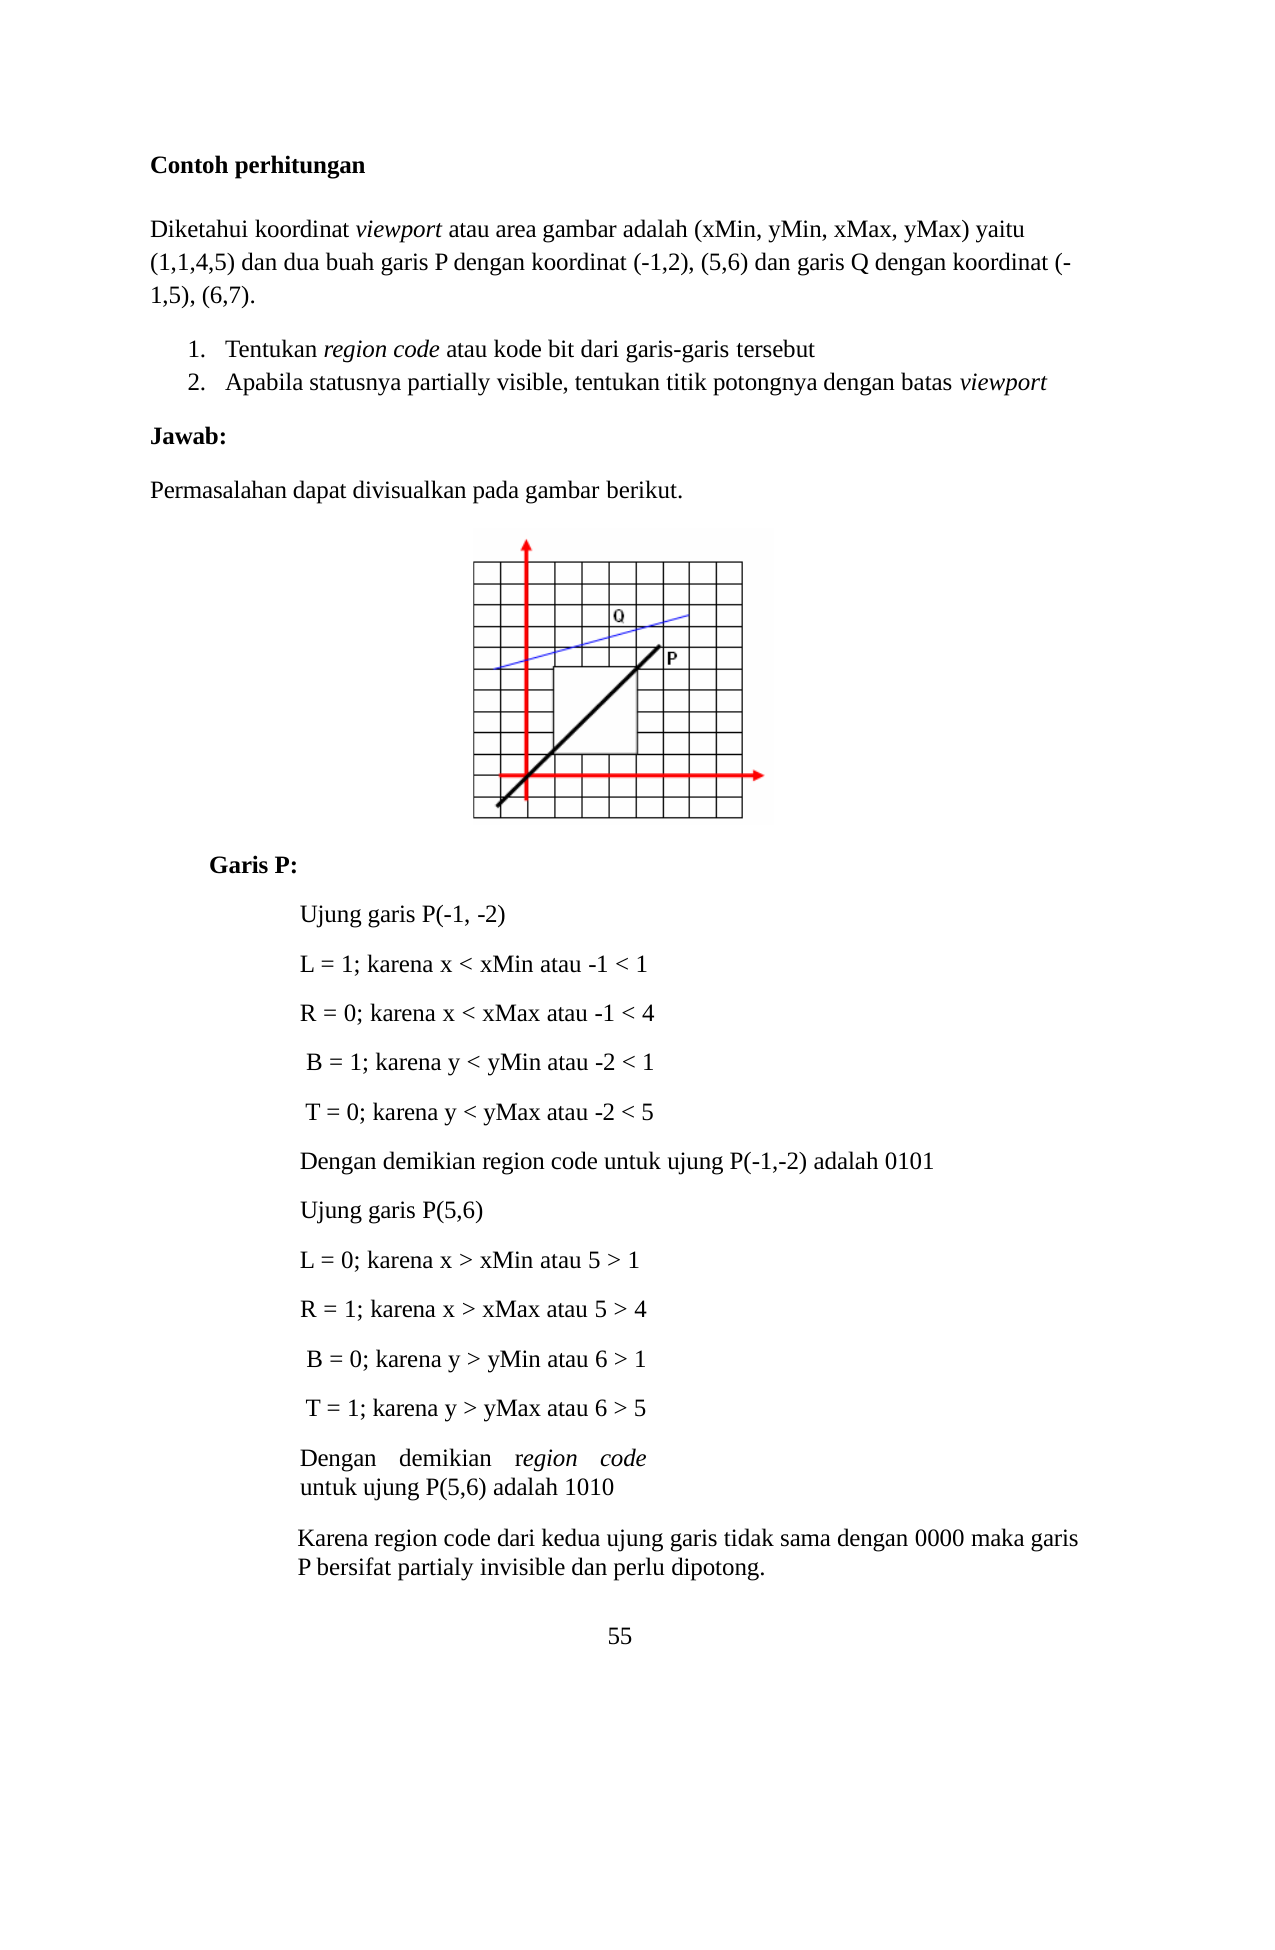

Contoh perhitungan

Diketahui koordinat viewport atau area gambar adalah (xMin, yMin, xMax, yMax) yaitu  (1,1,4,5) dan dua buah garis P dengan koordinat (-1,2), (5,6) dan garis Q dengan koordinat (-  1,5), (6,7).
Tentukan region code atau kode bit dari garis-garis tersebut
Apabila statusnya partially visible, tentukan titik potongnya dengan batas viewport
Jawab:
Permasalahan dapat divisualkan pada gambar berikut.

Garis P:
Ujung garis P(-1, -2)
L = 1; karena x < xMin atau -1 < 1  R = 0; karena x < xMax atau -1 < 4  B = 1; karena y < yMin atau -2 < 1  T = 0; karena y < yMax atau -2 < 5
Dengan demikian region code untuk ujung P(-1,-2) adalah 0101  Ujung garis P(5,6)
L = 0; karena x > xMin atau 5 > 1  R = 1; karena x > xMax atau 5 > 4  B = 0; karena y > yMin atau 6 > 1  T = 1; karena y > yMax atau 6 > 5
Dengan demikian region code untuk ujung P(5,6) adalah 1010
Karena region code dari kedua ujung garis tidak sama dengan 0000 maka garis  P bersifat partialy invisible dan perlu dipotong.
55